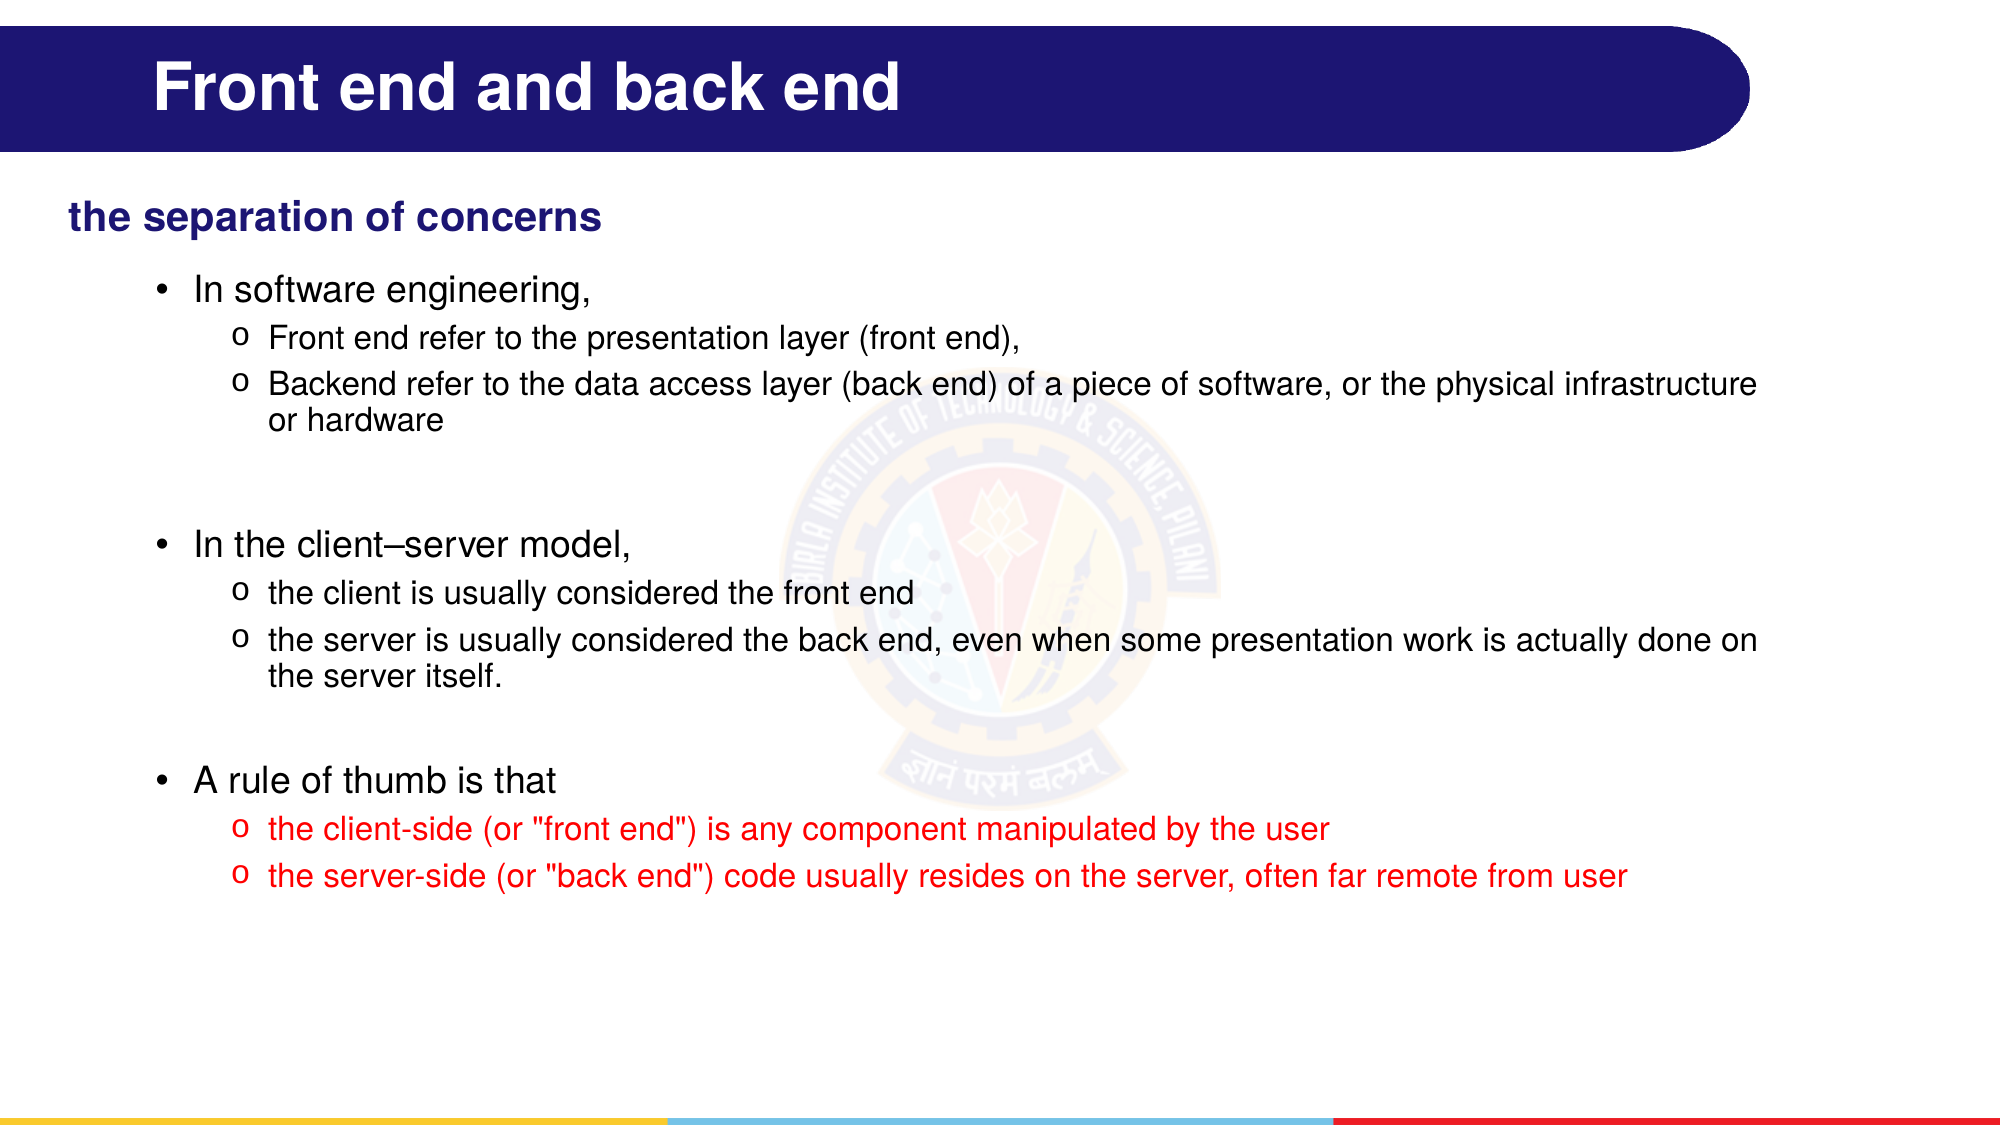

# Front end and back end
the separation of concerns
In software engineering,
Front end refer to the presentation layer (front end),
Backend refer to the data access layer (back end) of a piece of software, or the physical infrastructure or hardware

In the client–server model,
the client is usually considered the front end
the server is usually considered the back end, even when some presentation work is actually done on the server itself.

A rule of thumb is that
the client-side (or "front end") is any component manipulated by the user
the server-side (or "back end") code usually resides on the server, often far remote from user